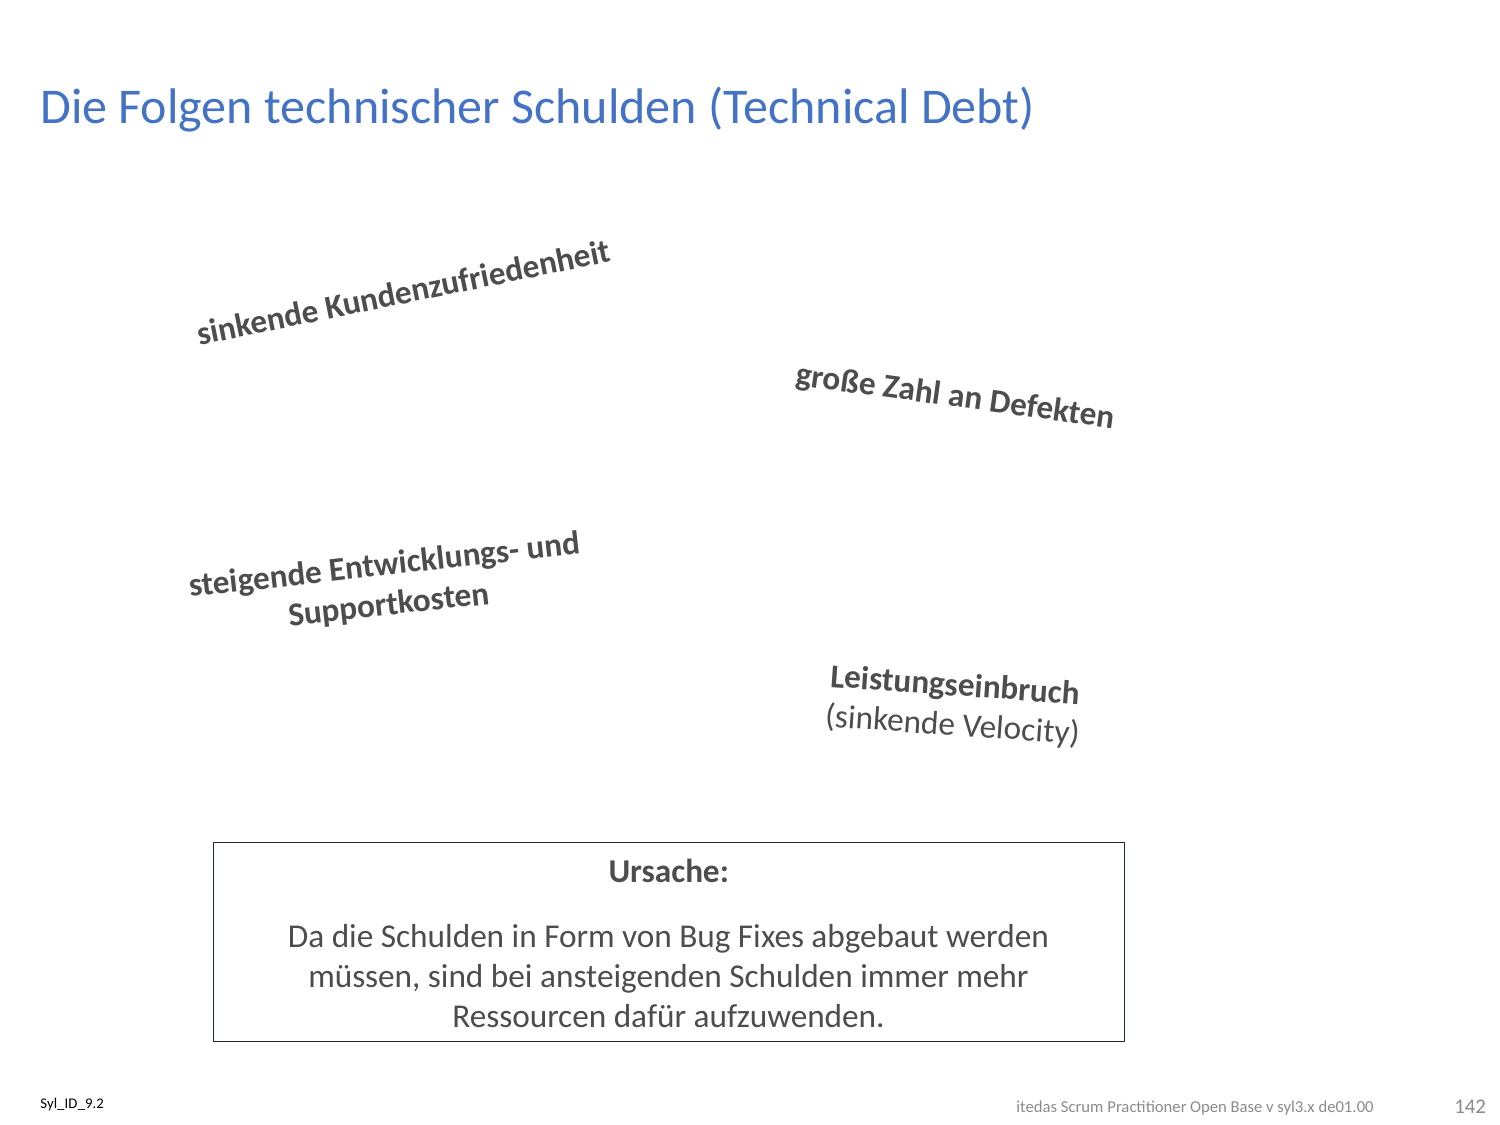

# Die Folgen technischer Schulden (Technical Debt)
sinkende Kundenzufriedenheit
große Zahl an Defekten
steigende Entwicklungs- und Supportkosten
Leistungseinbruch
(sinkende Velocity)
Ursache:
Da die Schulden in Form von Bug Fixes abgebaut werden müssen, sind bei ansteigenden Schulden immer mehr Ressourcen dafür aufzuwenden.
142
Syl_ID_9.2
itedas Scrum Practitioner Open Base v syl3.x de01.00